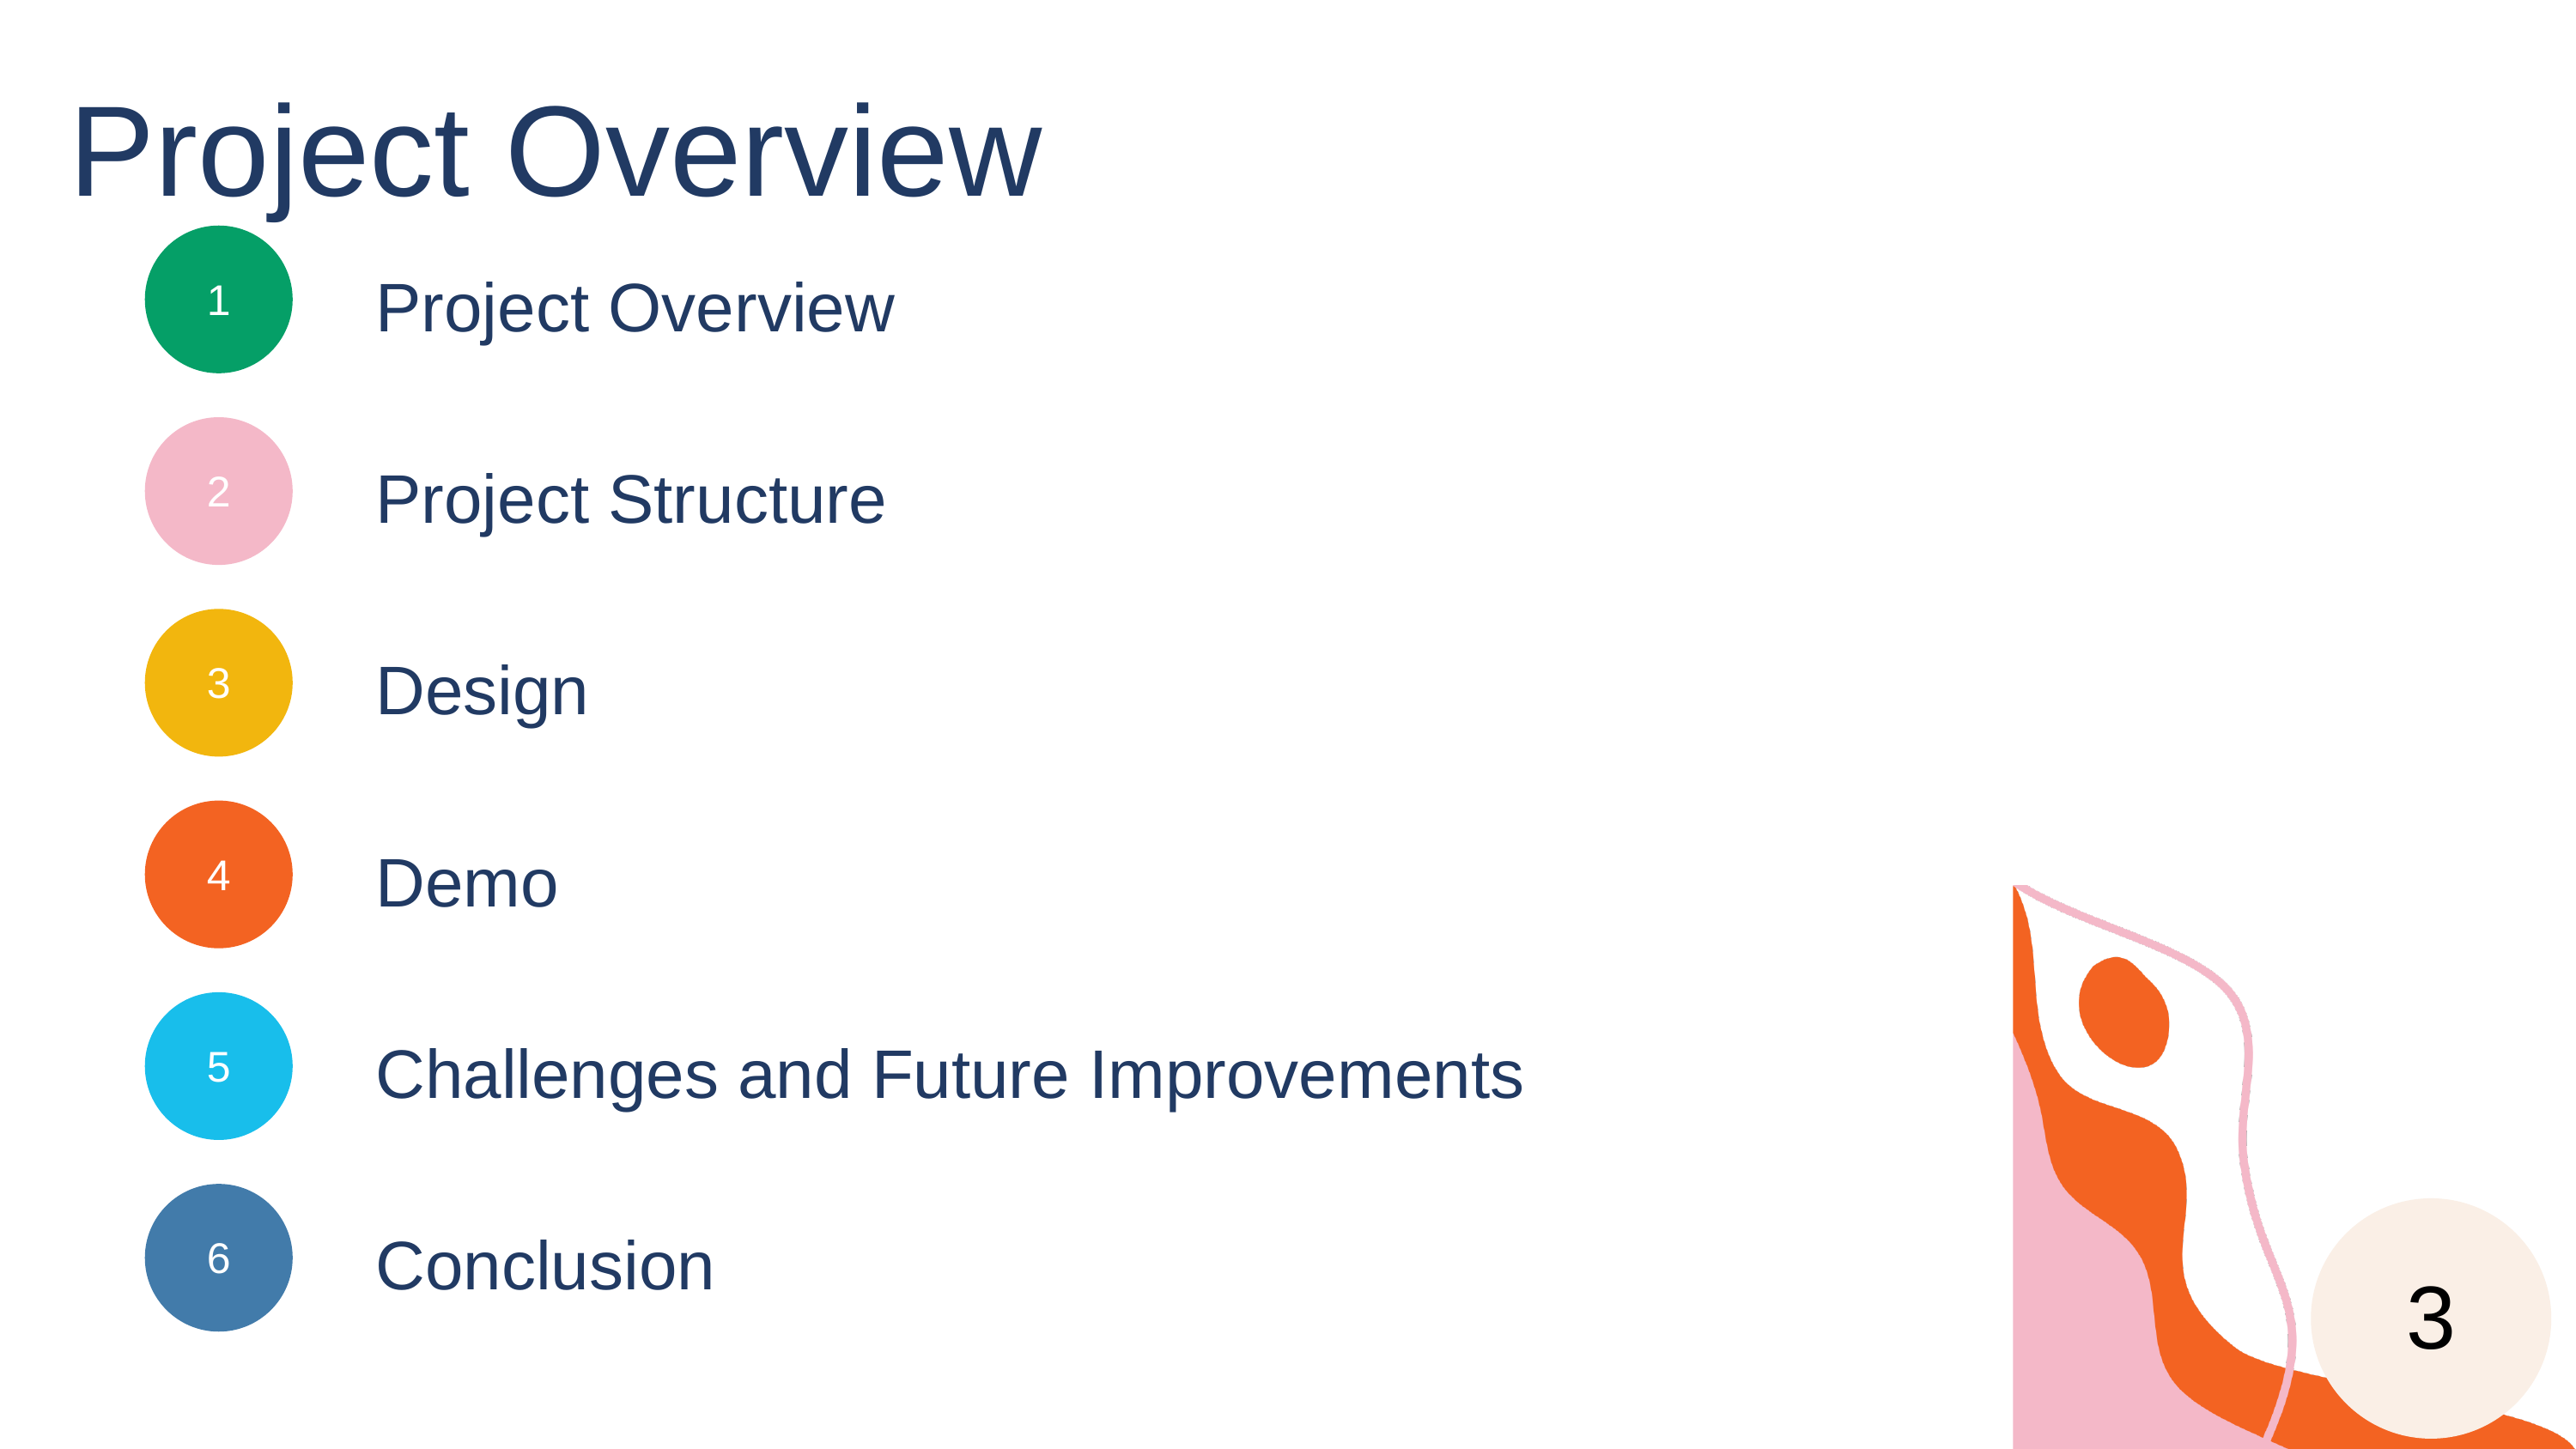

Project Overview

1
Project Overview

2
Project Structure

3
Design

4
Demo

5
Challenges and Future Improvements

6

3
Conclusion